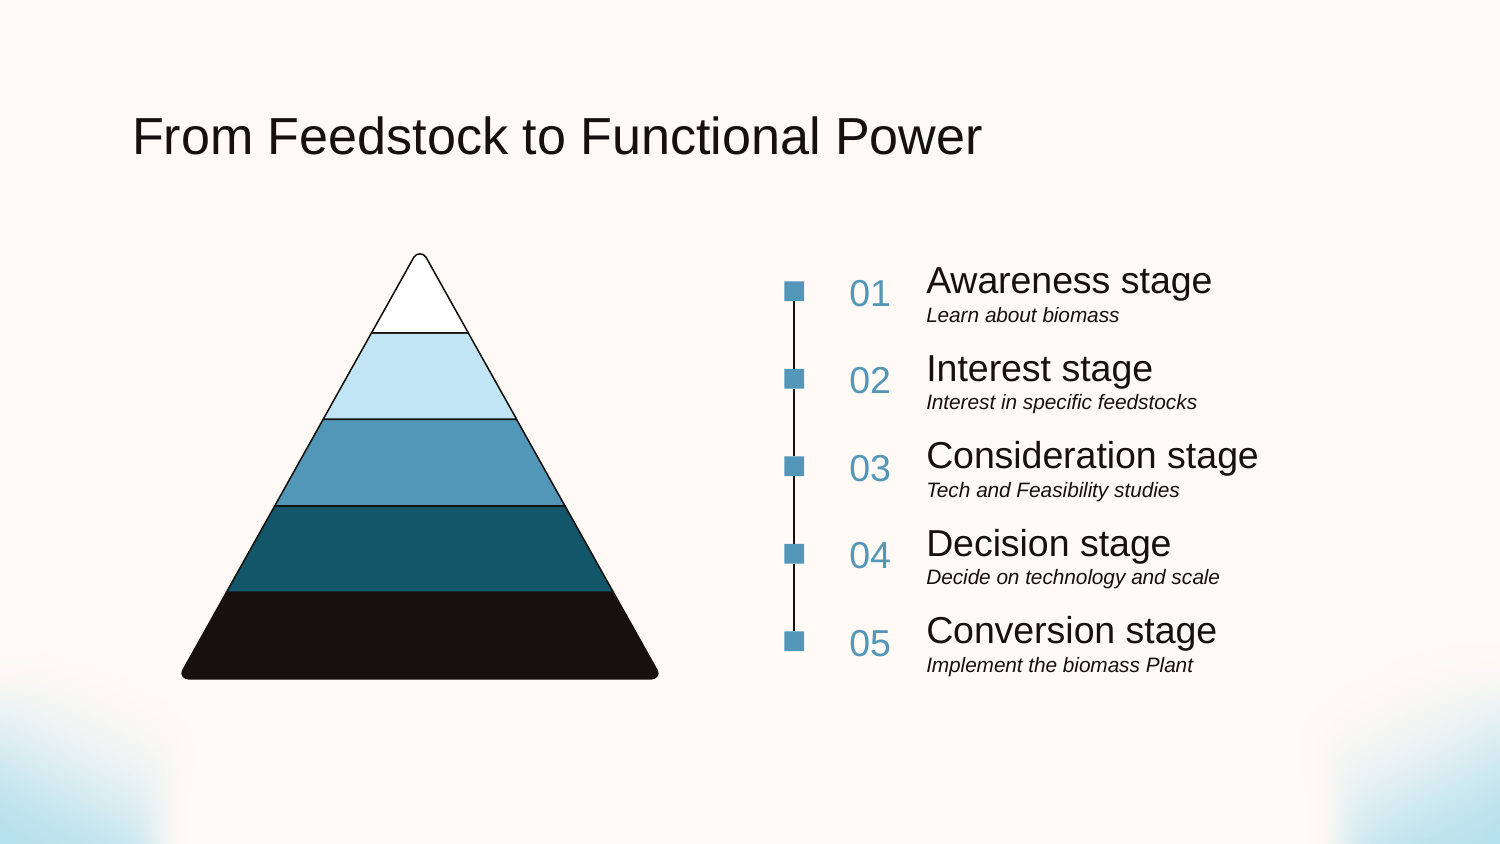

# From Feedstock to Functional Power

01
Awareness stage
Learn about biomass

02
Interest stage
Interest in specific feedstocks

03
Consideration stage
Tech and Feasibility studies

04
Decision stage
Decide on technology and scale

05
Conversion stage
Implement the biomass Plant